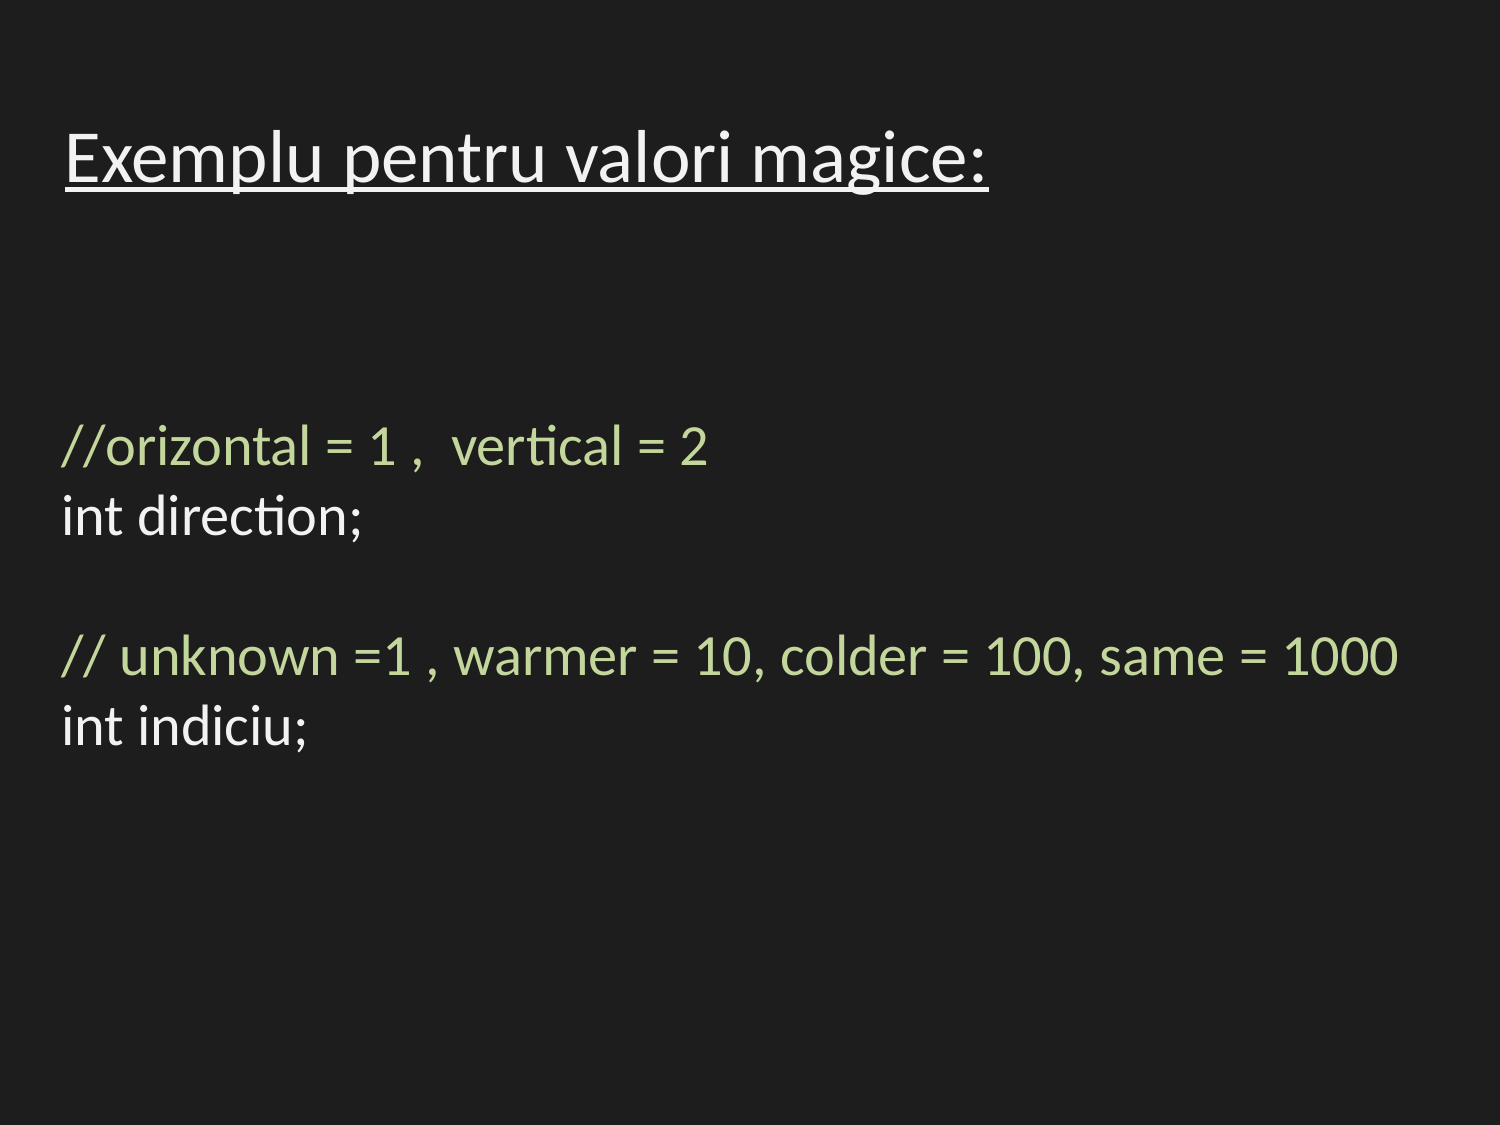

Exemplu pentru valori magice:
//orizontal = 1 ,  vertical = 2
int direction;

// unknown =1 , warmer = 10, colder = 100, same = 1000
int indiciu;